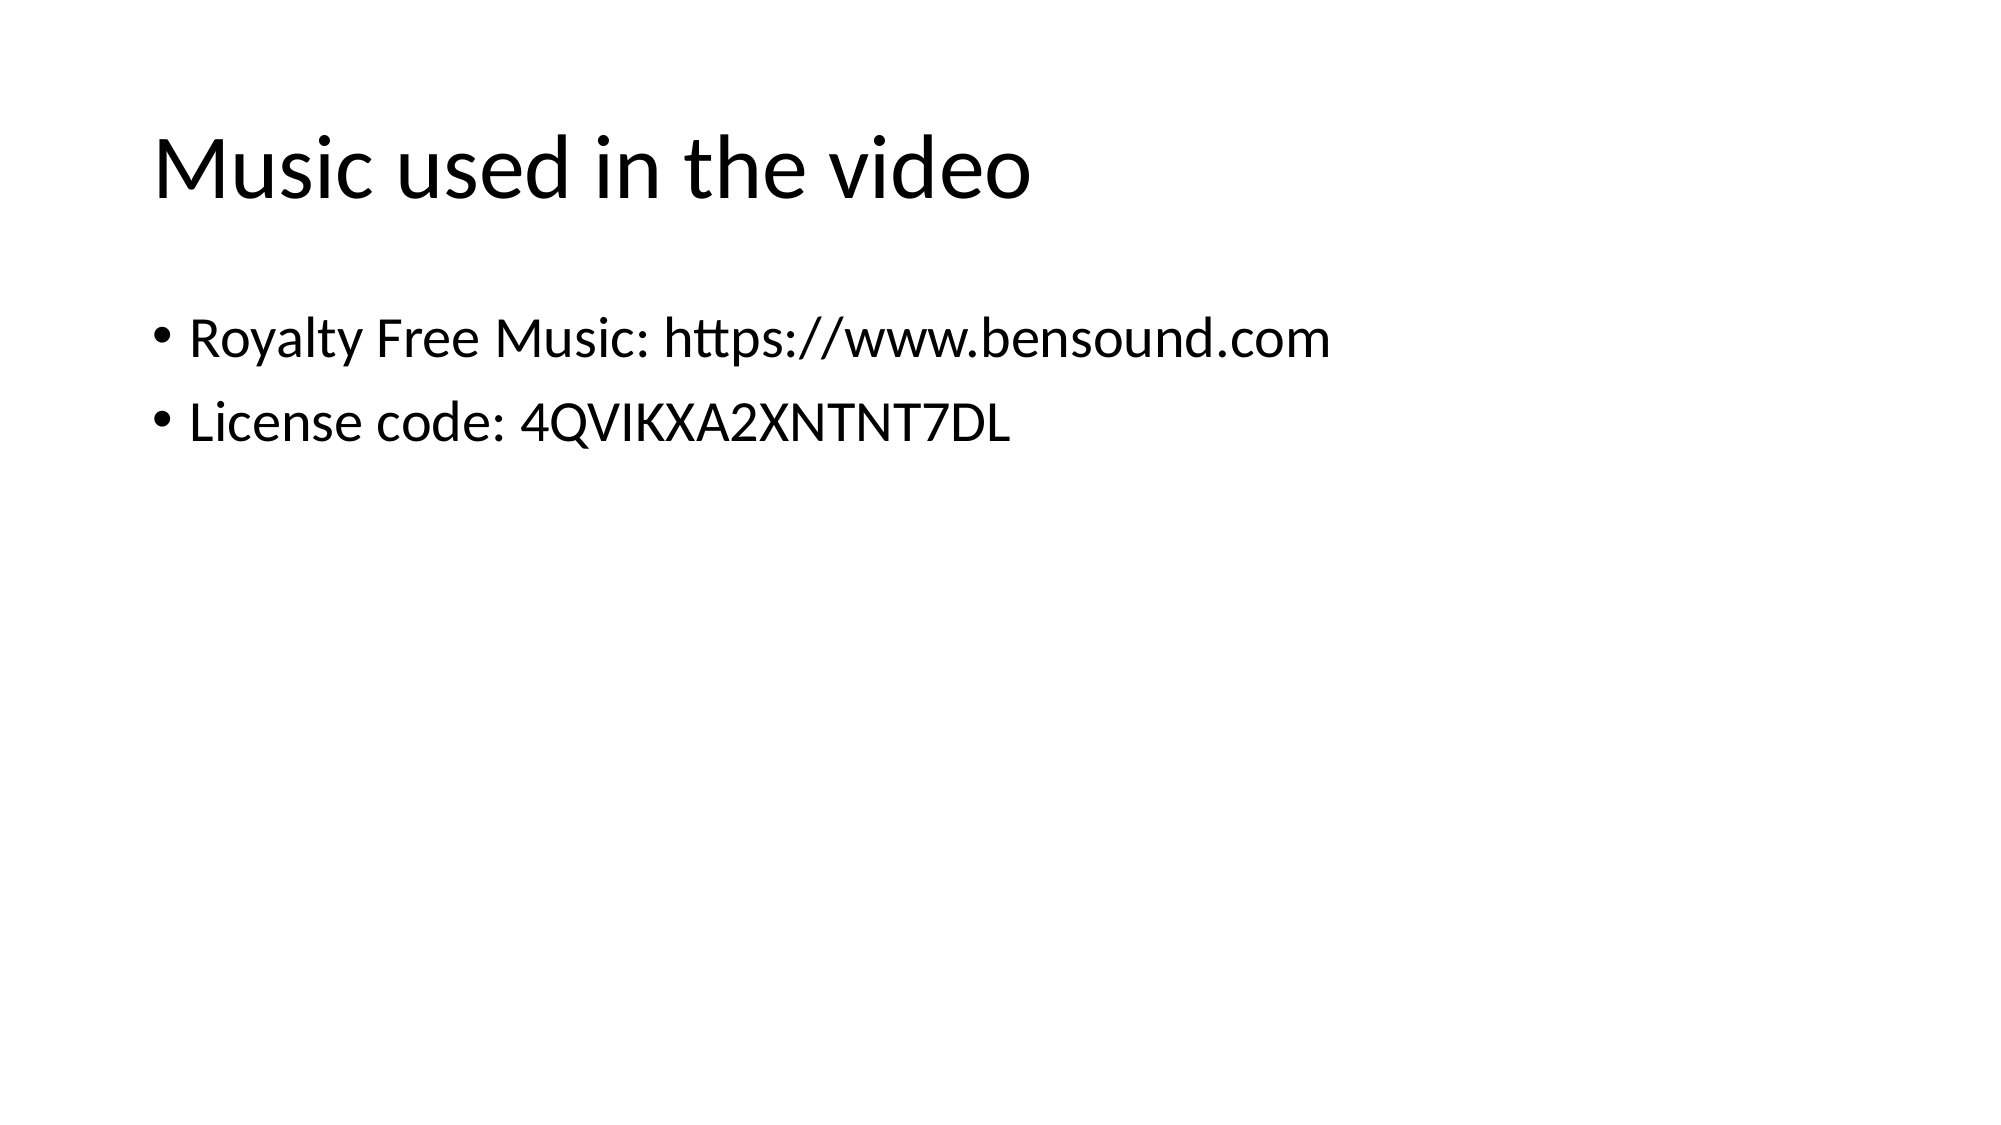

# Music used in the video
Royalty Free Music: https://www.bensound.com
License code: 4QVIKXA2XNTNT7DL